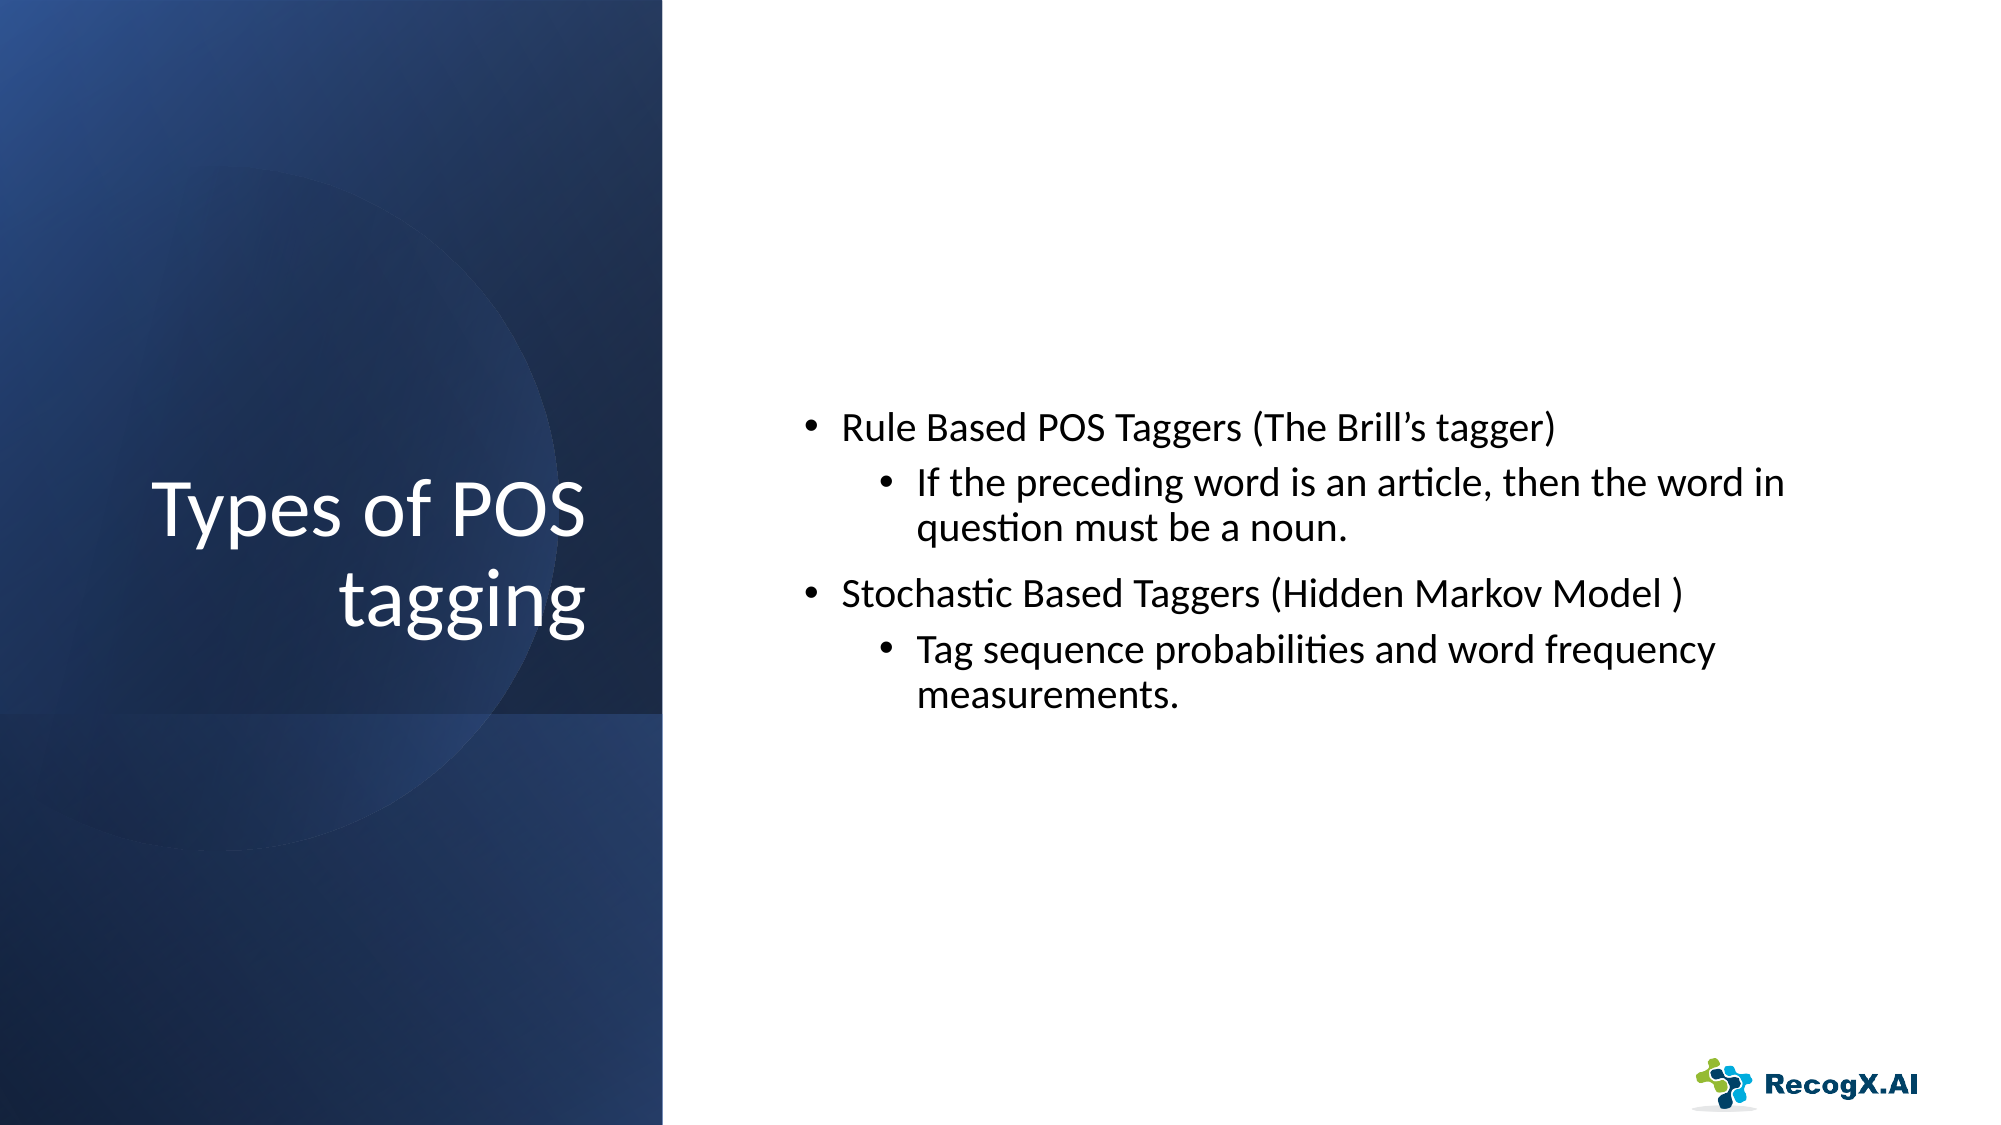

# Types of POS tagging
Rule Based POS Taggers (The Brill’s tagger)
If the preceding word is an article, then the word in question must be a noun.
Stochastic Based Taggers (Hidden Markov Model )
Tag sequence probabilities and word frequency measurements.